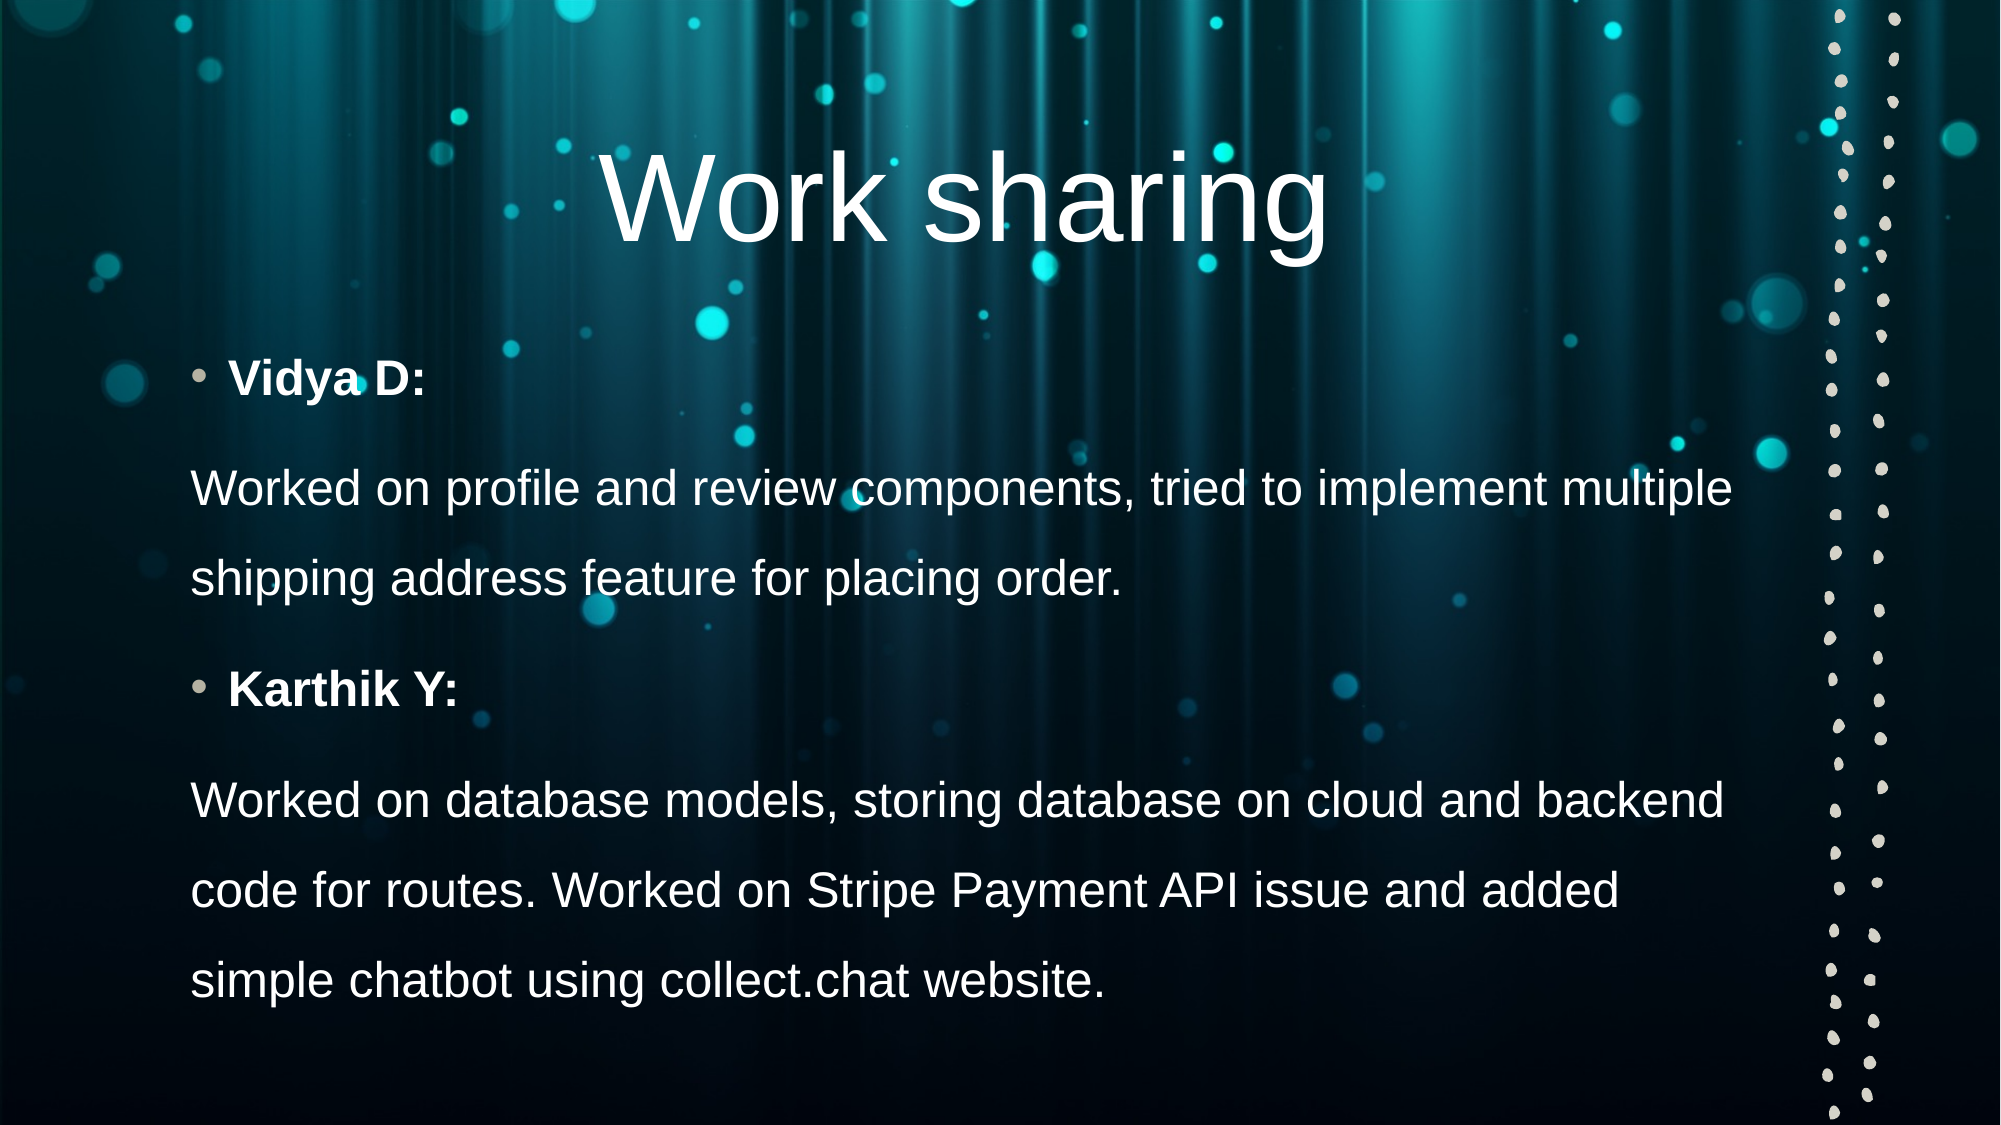

# Work sharing
Vidya D:
Worked on profile and review components, tried to implement multiple shipping address feature for placing order.
Karthik Y:
Worked on database models, storing database on cloud and backend code for routes. Worked on Stripe Payment API issue and added simple chatbot using collect.chat website.